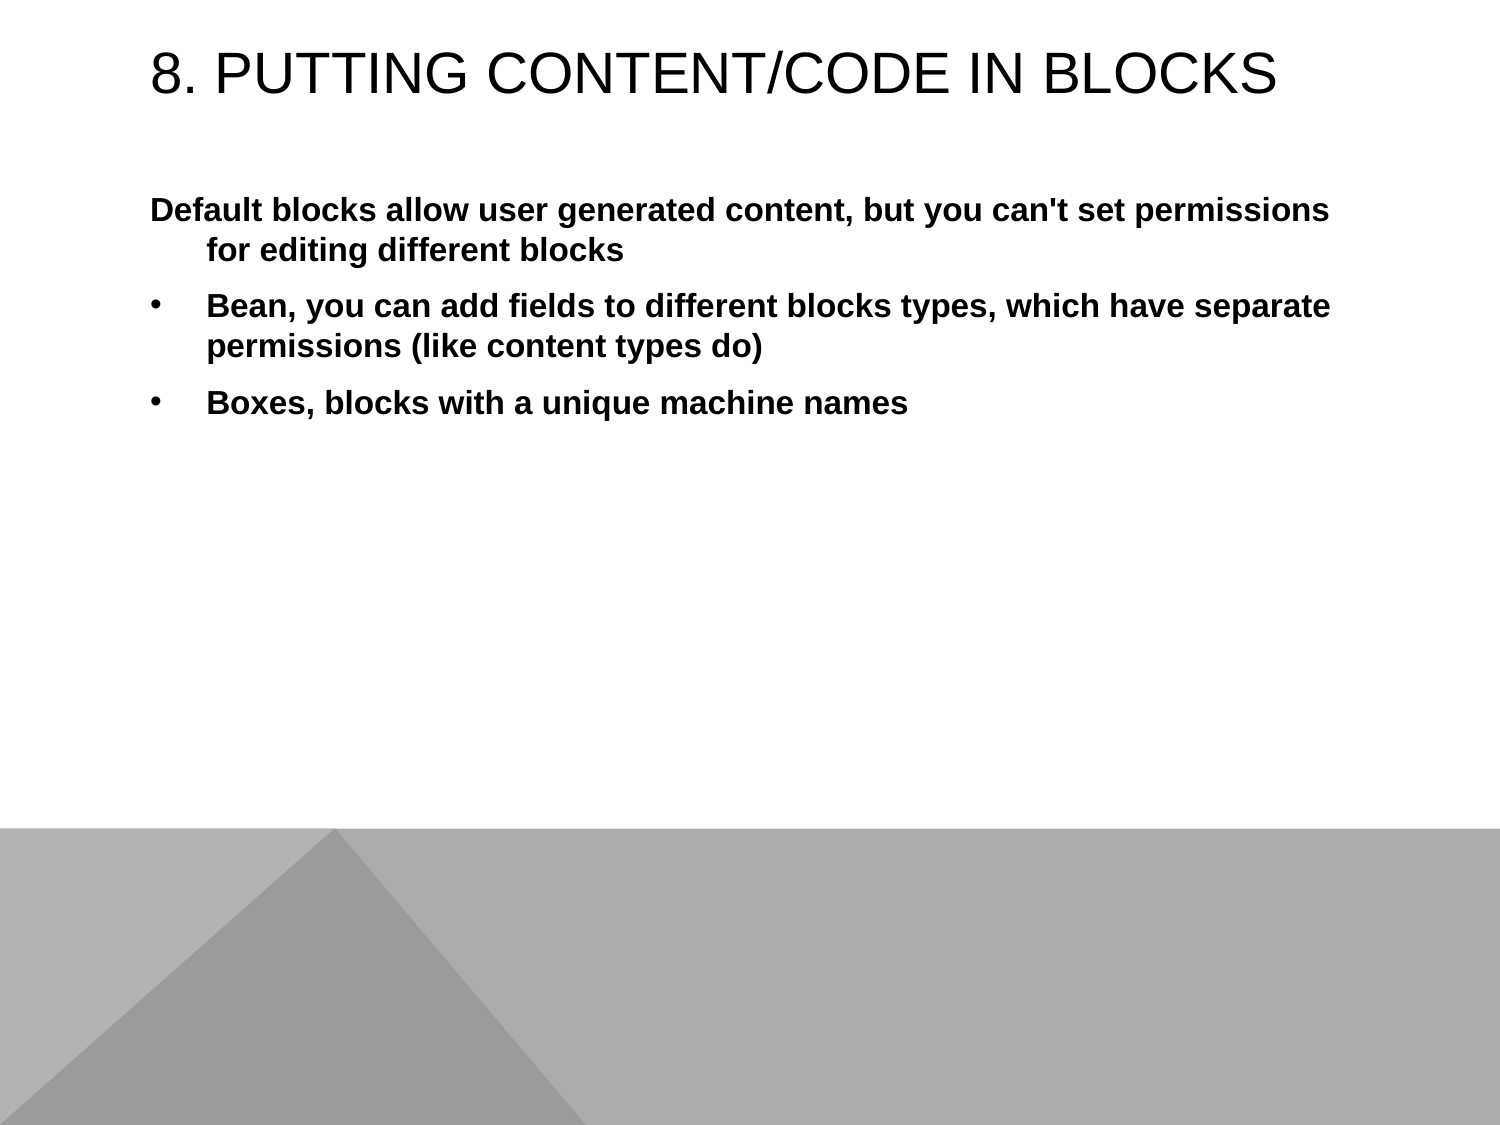

# 8. Putting content/code in blocks
Default blocks allow user generated content, but you can't set permissions for editing different blocks
Bean, you can add fields to different blocks types, which have separate permissions (like content types do)
Boxes, blocks with a unique machine names